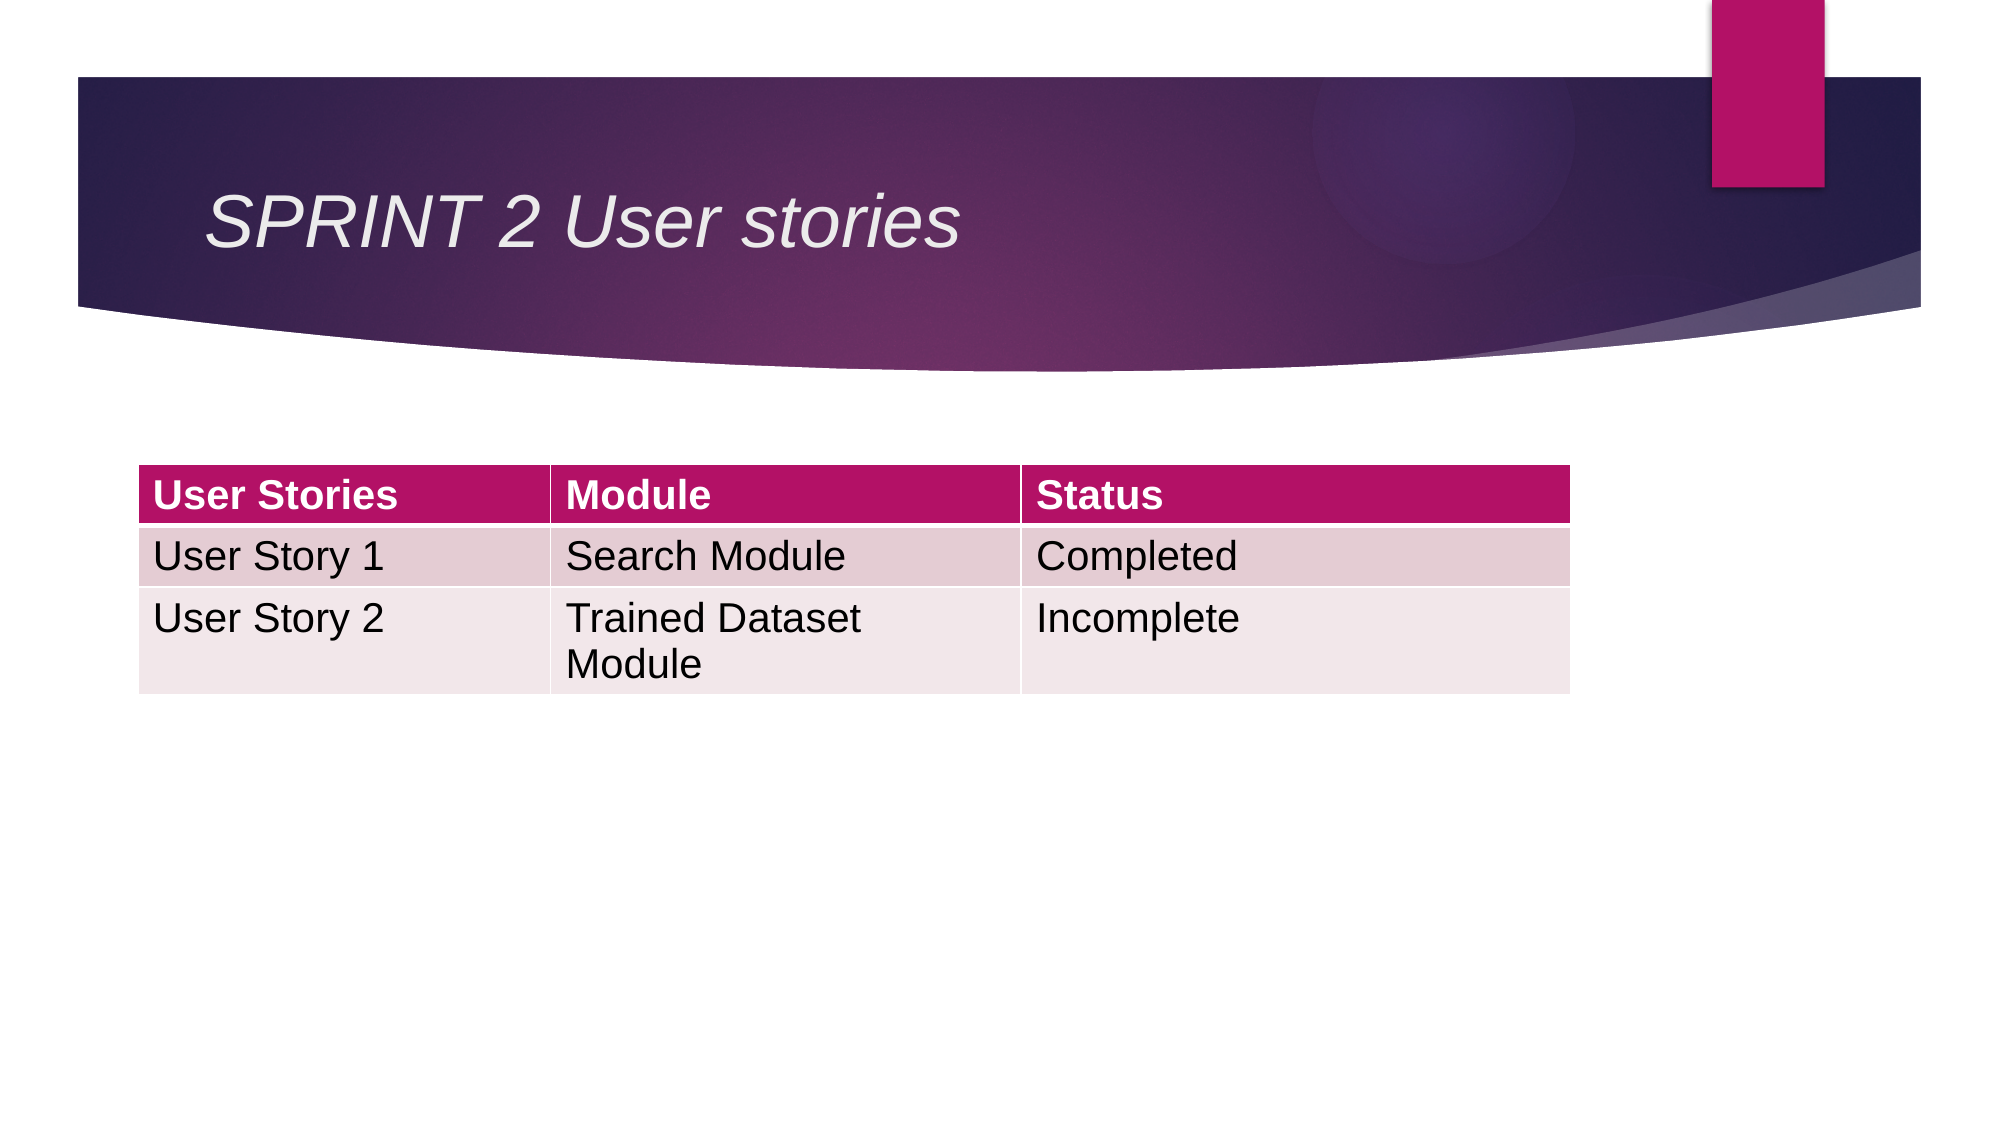

# SPRINT 2 User stories

| User Stories | Module | Status |
| --- | --- | --- |
| User Story 1 | Search Module | Completed |
| User Story 2 | Trained Dataset Module | Incomplete |